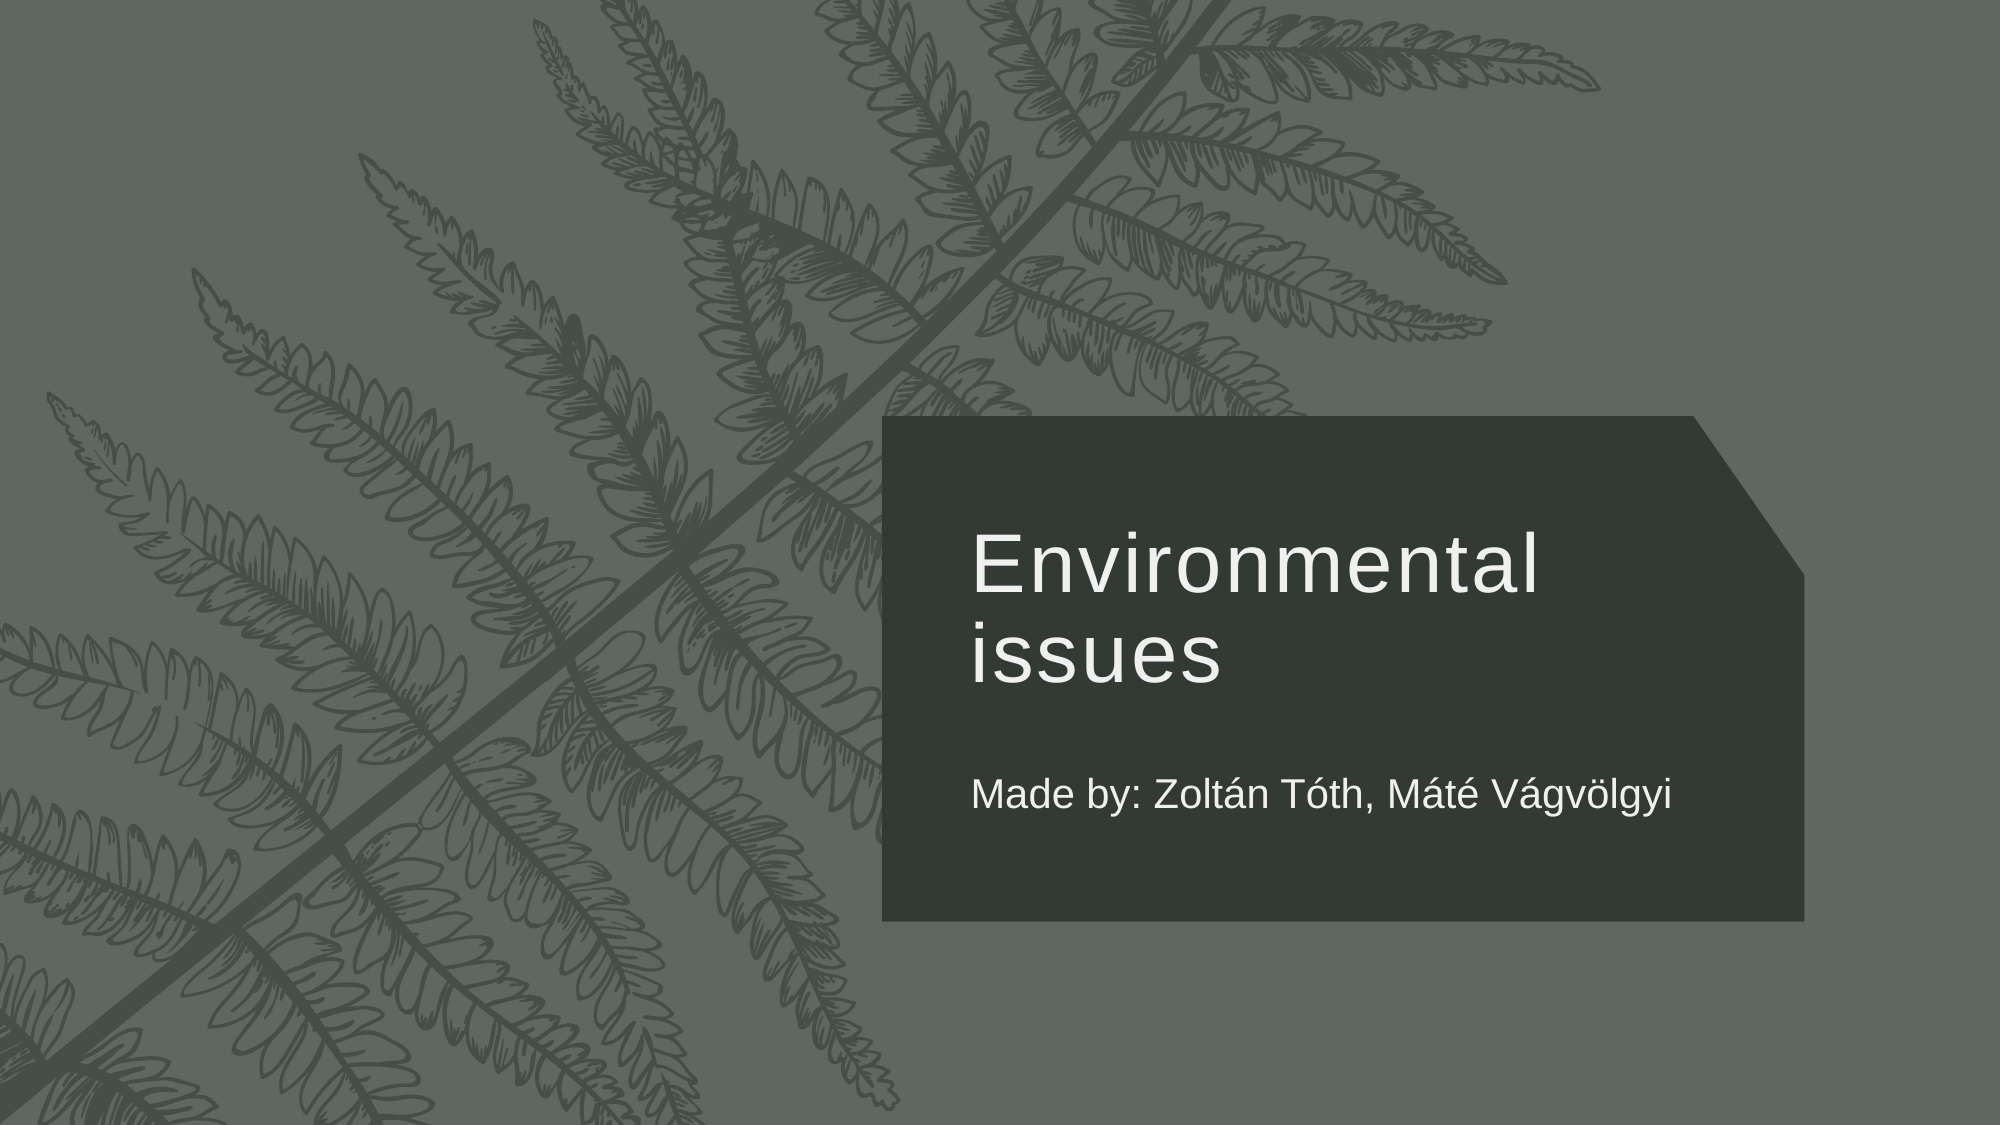

# Environmental issues
Made by: Zoltán Tóth, Máté Vágvölgyi